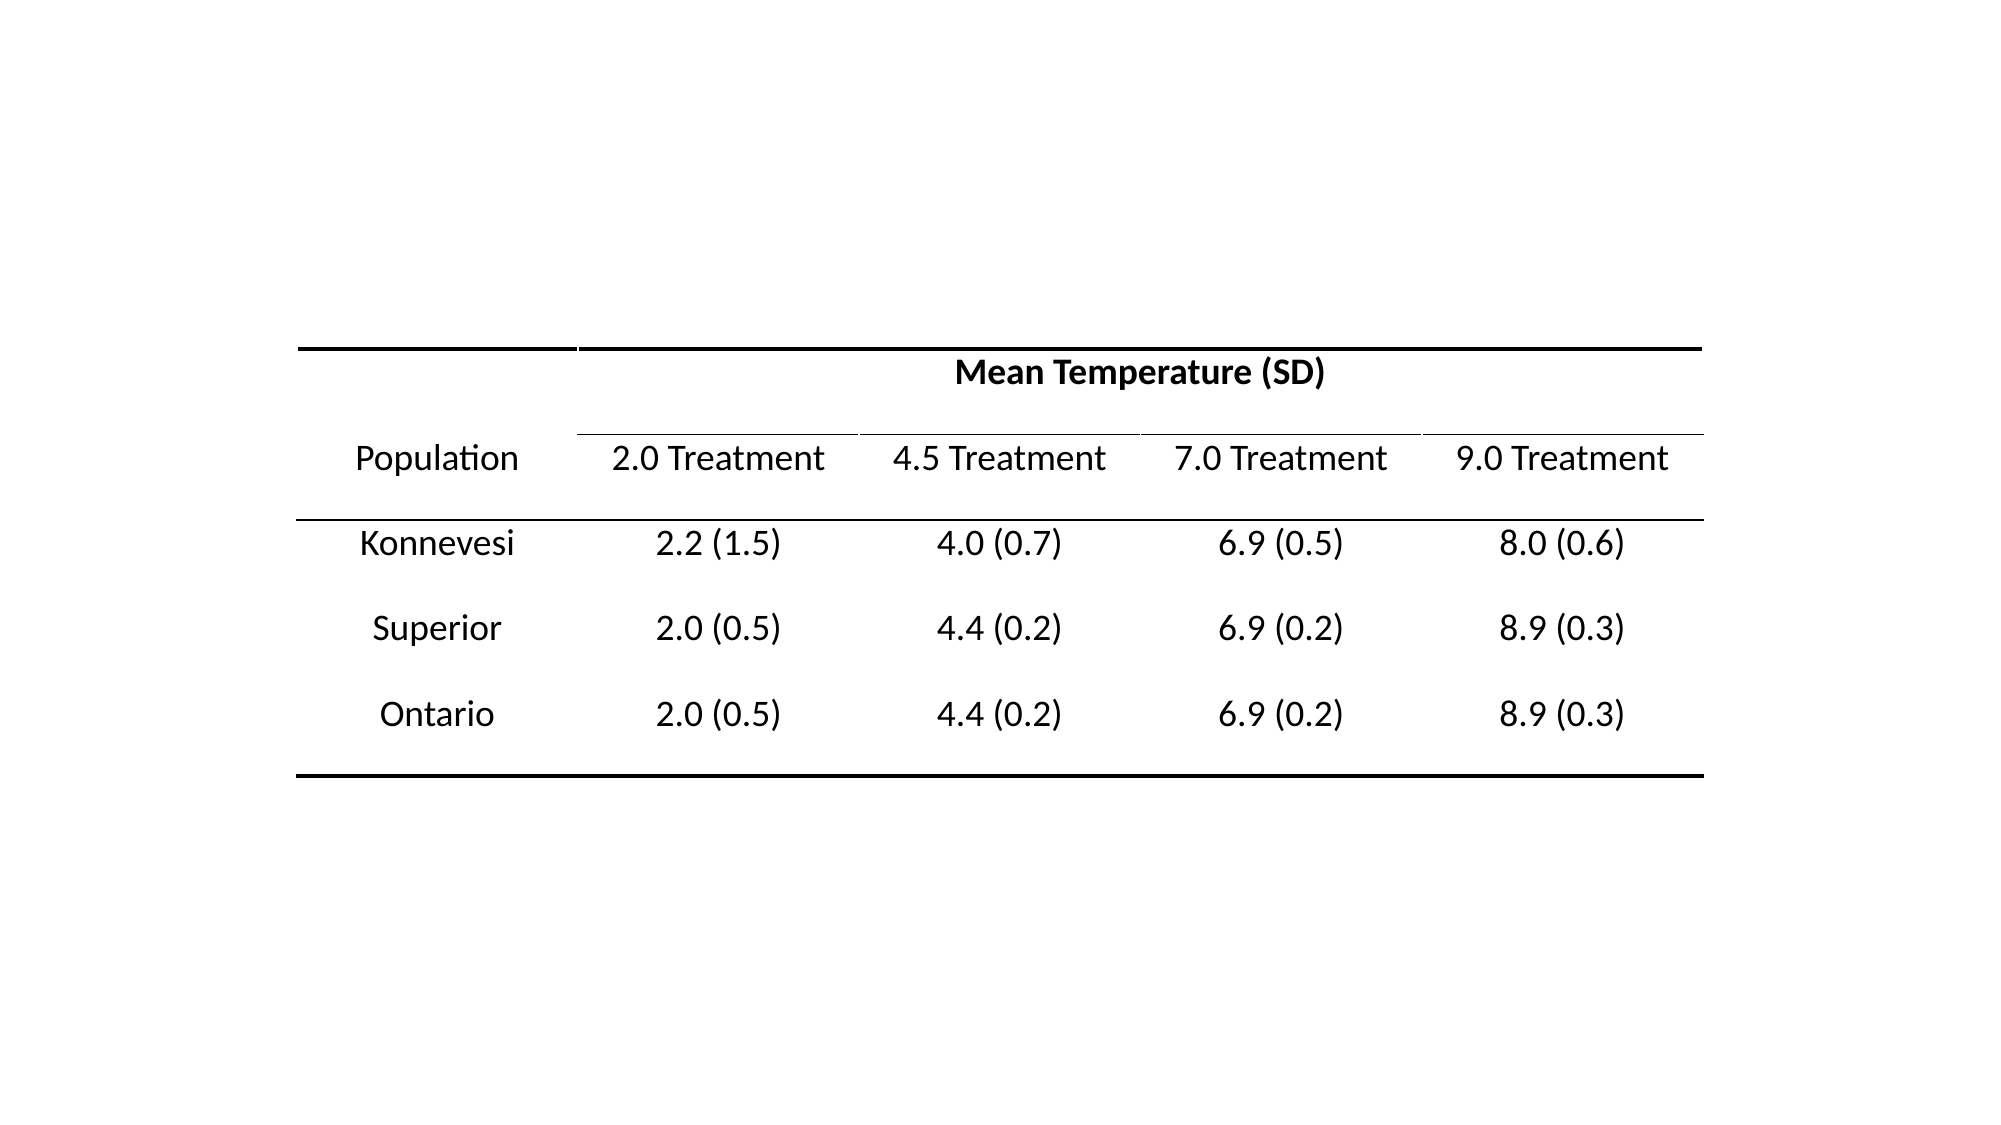

|  | Mean Temperature (SD) |  |  |  |
| --- | --- | --- | --- | --- |
| Population | 2.0 Treatment | 4.5 Treatment | 7.0 Treatment | 9.0 Treatment |
| Konnevesi | 2.2 (1.5) | 4.0 (0.7) | 6.9 (0.5) | 8.0 (0.6) |
| Superior | 2.0 (0.5) | 4.4 (0.2) | 6.9 (0.2) | 8.9 (0.3) |
| Ontario | 2.0 (0.5) | 4.4 (0.2) | 6.9 (0.2) | 8.9 (0.3) |